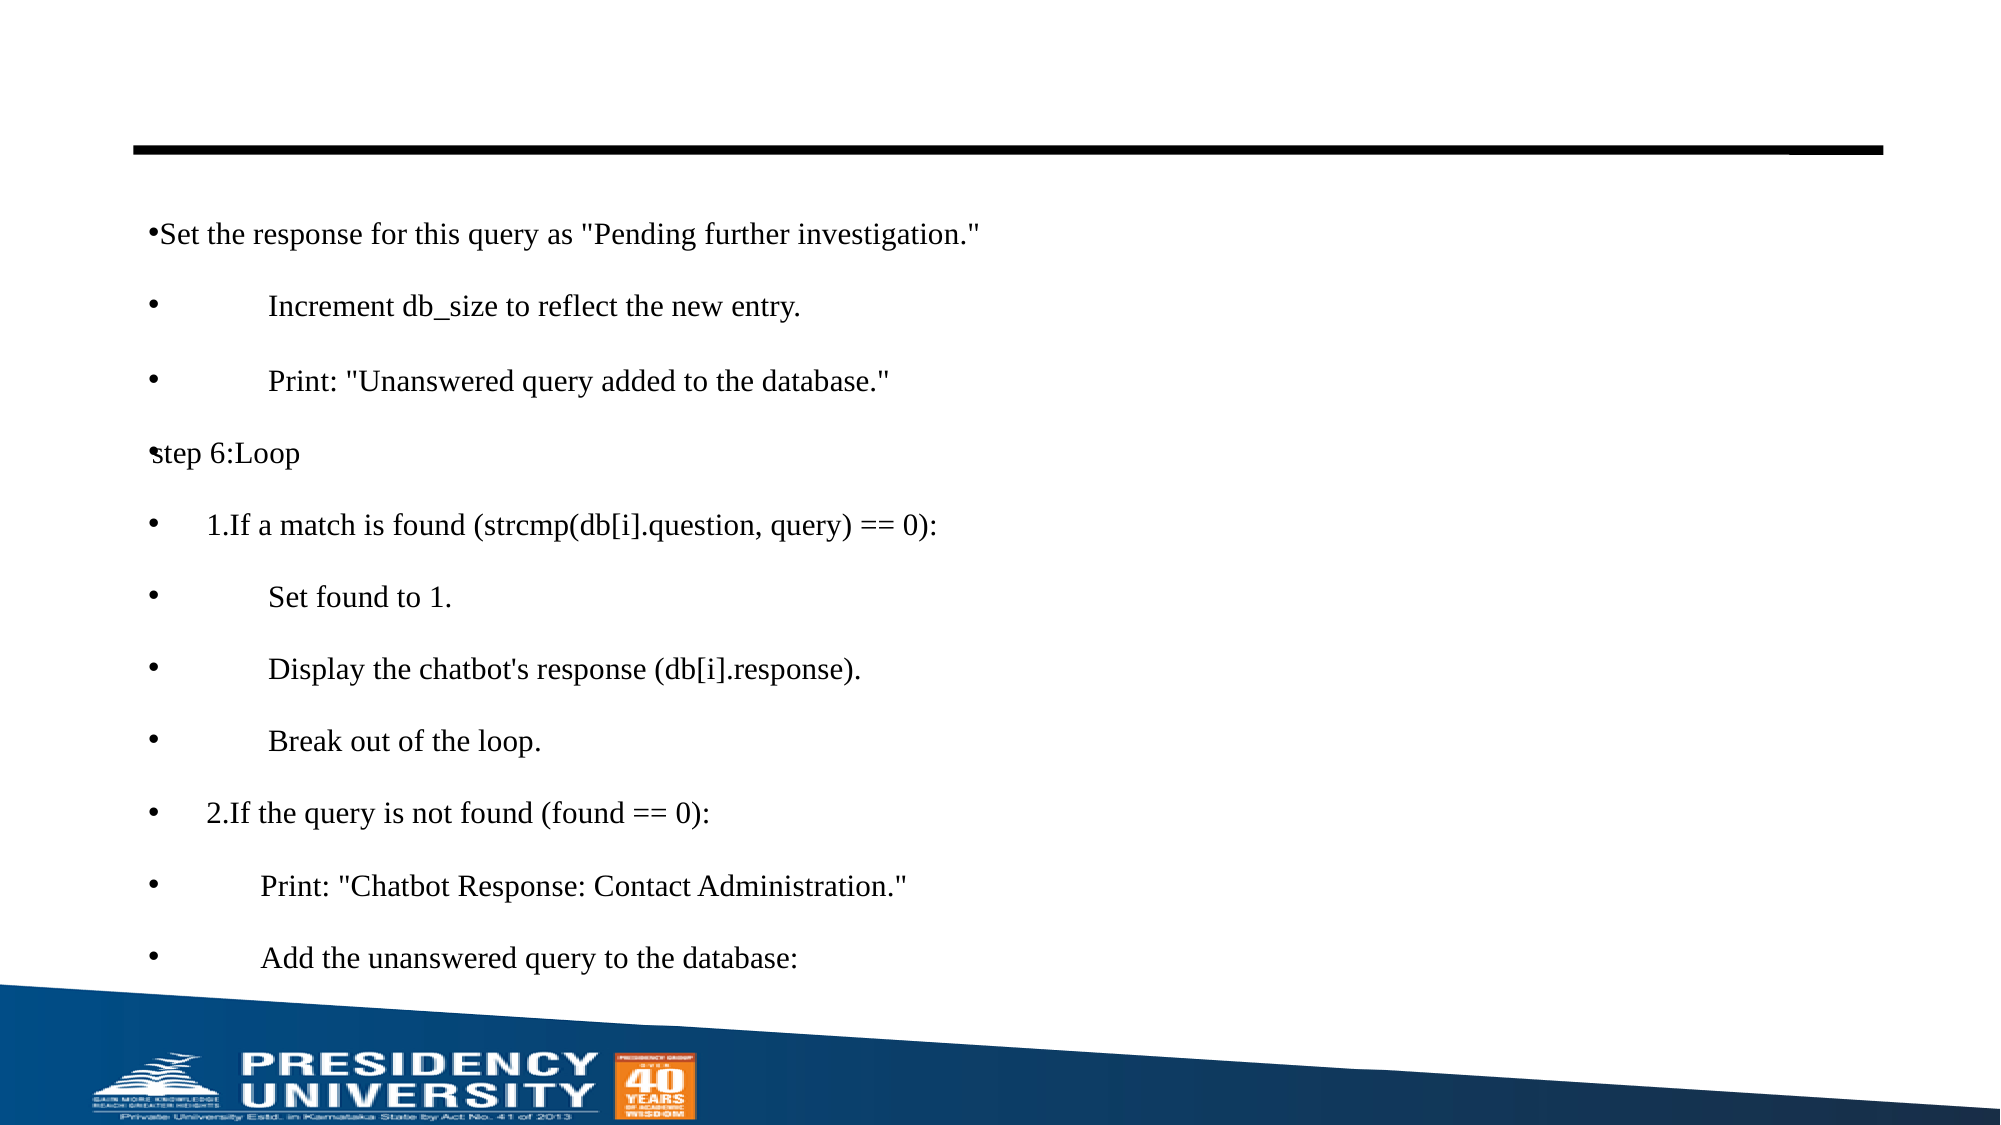

#
 Set the response for this query as "Pending further investigation."
               Increment db_size to reflect the new entry.
               Print: "Unanswered query added to the database."
step 6:Loop
       1.If a match is found (strcmp(db[i].question, query) == 0):
               Set found to 1.
               Display the chatbot's response (db[i].response).
               Break out of the loop.
       2.If the query is not found (found == 0):
              Print: "Chatbot Response: Contact Administration."
              Add the unanswered query to the database: